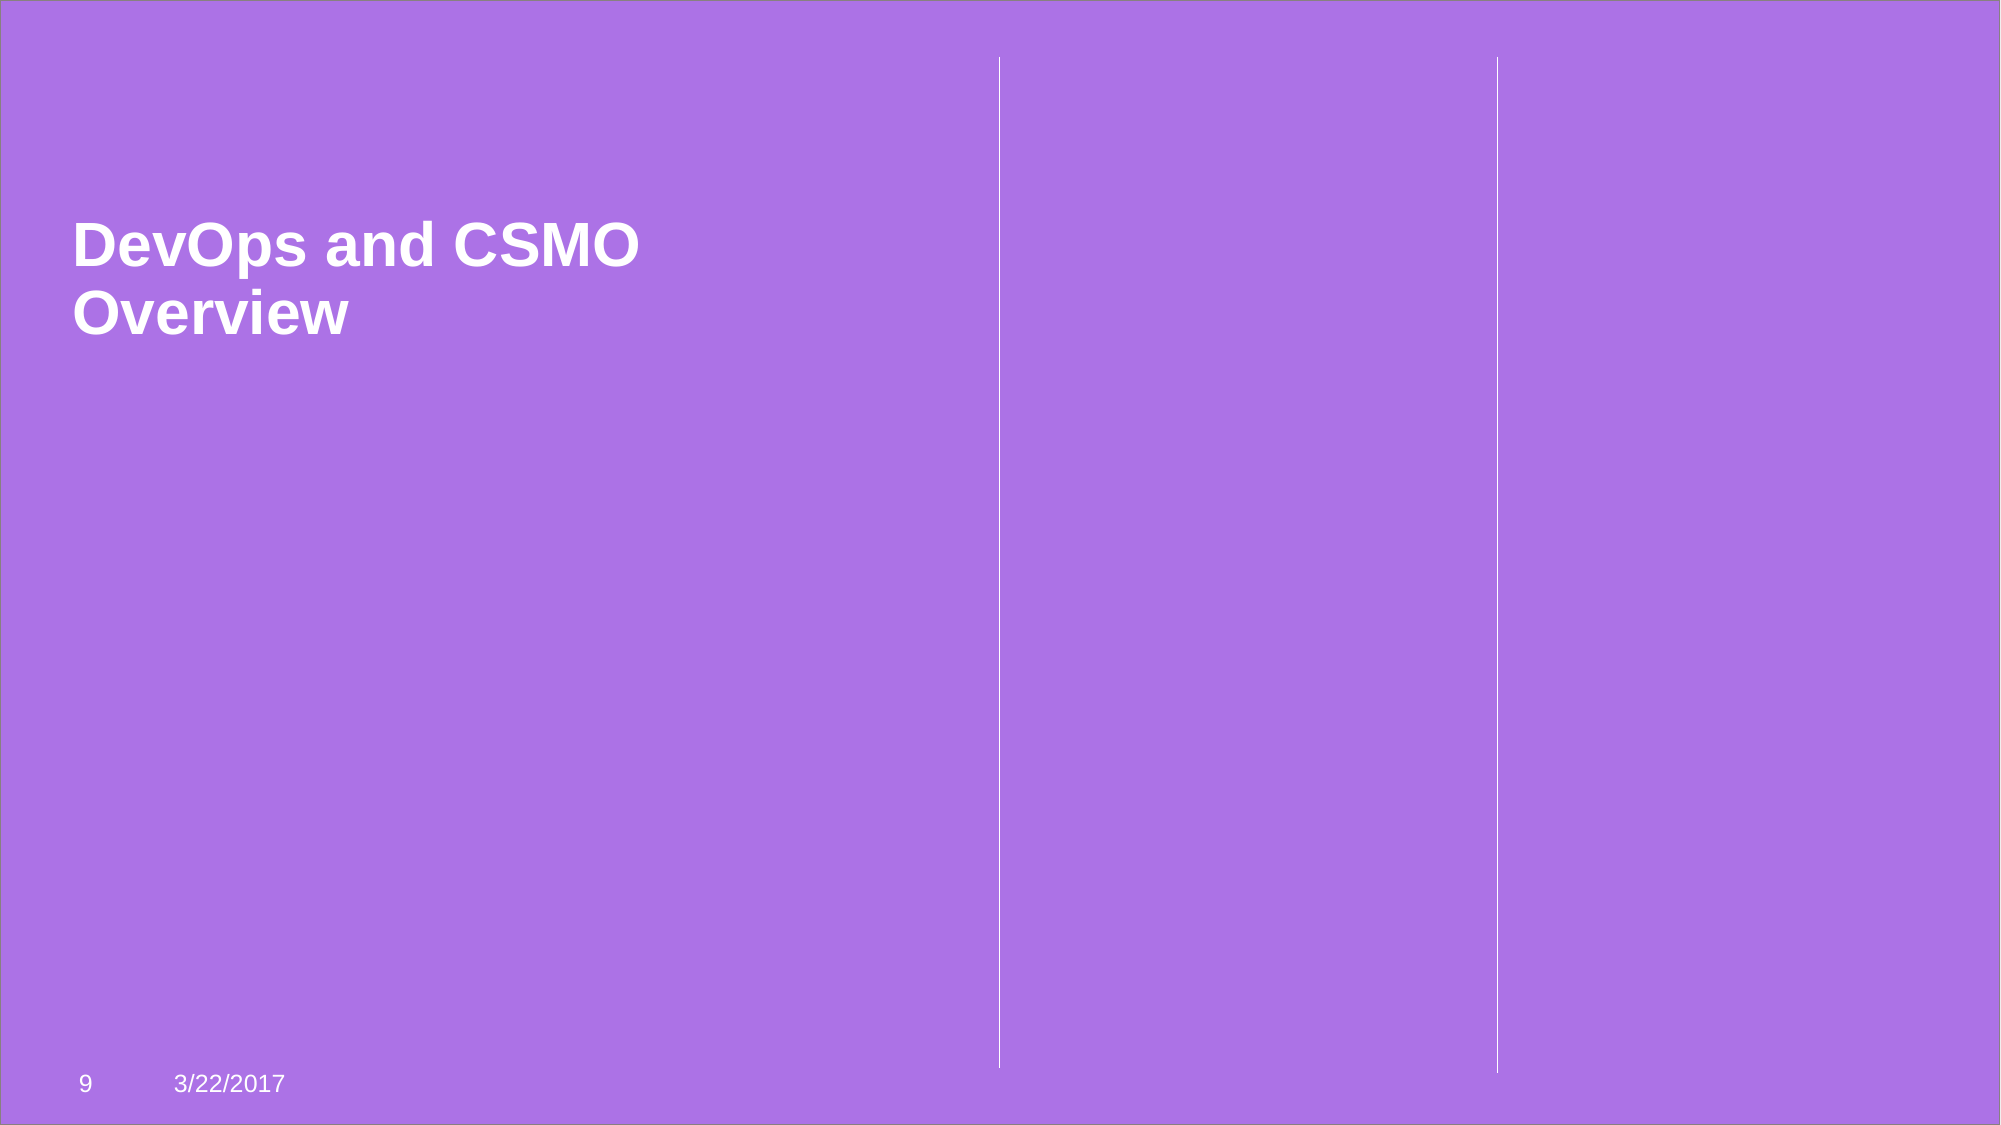

# DevOps and CSMO Overview
9
3/22/2017